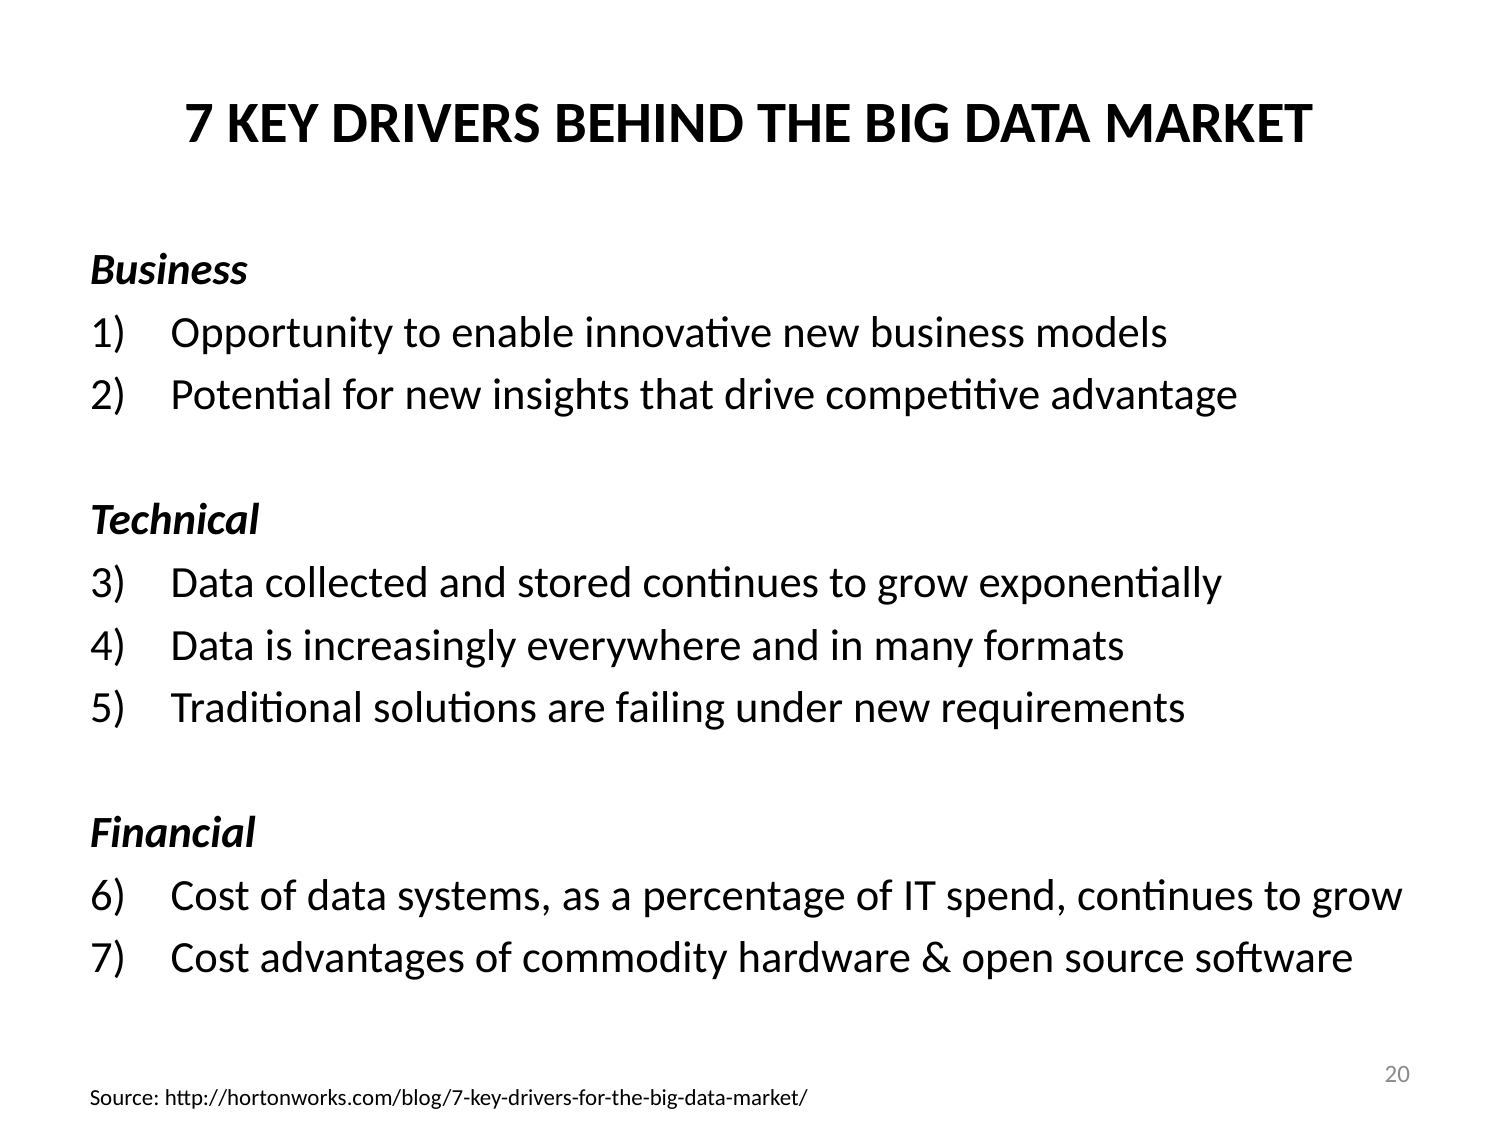

# 7 KEY DRIVERS BEHIND THE BIG DATA MARKET
Business
Opportunity to enable innovative new business models
Potential for new insights that drive competitive advantage

Technical
Data collected and stored continues to grow exponentially
Data is increasingly everywhere and in many formats
Traditional solutions are failing under new requirements

Financial
Cost of data systems, as a percentage of IT spend, continues to grow
Cost advantages of commodity hardware & open source software

20
Source: http://hortonworks.com/blog/7-key-drivers-for-the-big-data-market/